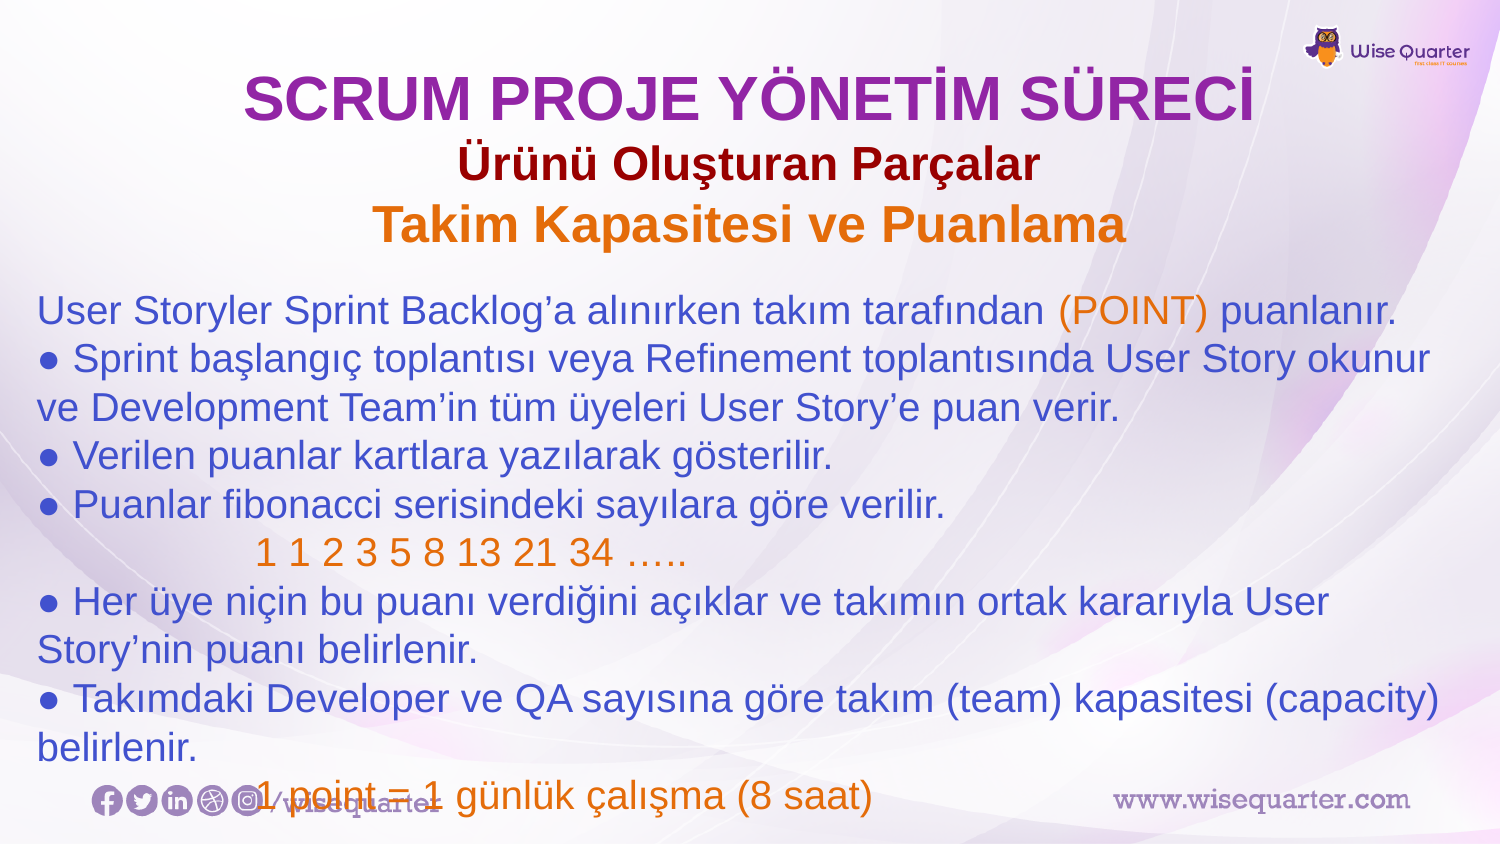

# SCRUM PROJE YÖNETİM SÜRECİ
Ürünü Oluşturan Parçalar
Takim Kapasitesi ve Puanlama

User Storyler Sprint Backlog’a alınırken takım tarafından (POINT) puanlanır.
● Sprint başlangıç toplantısı veya Refinement toplantısında User Story okunur ve Development Team’in tüm üyeleri User Story’e puan verir.
● Verilen puanlar kartlara yazılarak gösterilir.
● Puanlar fibonacci serisindeki sayılara göre verilir.
1 1 2 3 5 8 13 21 34 …..
● Her üye niçin bu puanı verdiğini açıklar ve takımın ortak kararıyla User Story’nin puanı belirlenir.
● Takımdaki Developer ve QA sayısına göre takım (team) kapasitesi (capacity) belirlenir.
1 point = 1 günlük çalışma (8 saat)